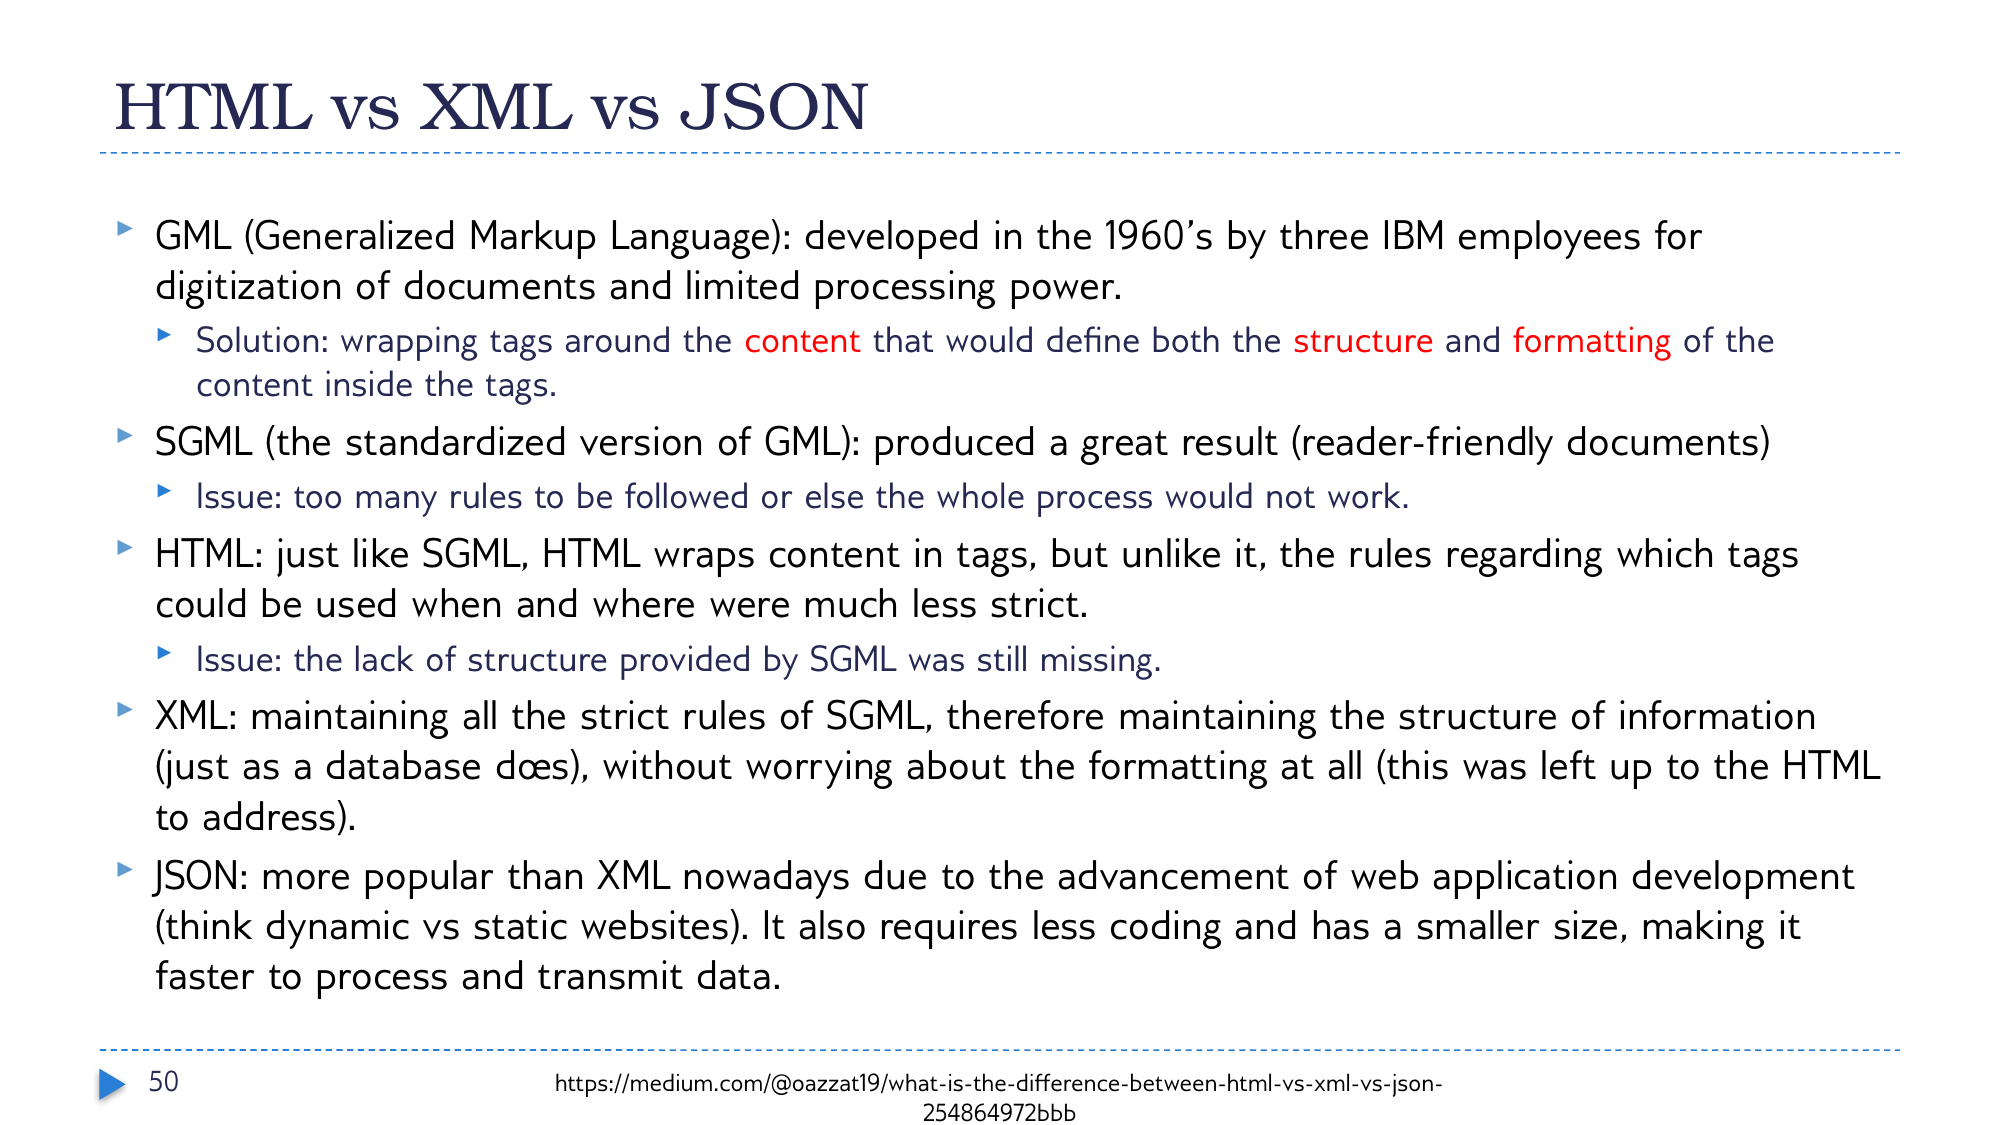

# HTML vs XML vs JSON
GML (Generalized Markup Language): developed in the 1960’s by three IBM employees for digitization of documents and limited processing power.
Solution: wrapping tags around the content that would define both the structure and formatting of the content inside the tags.
SGML (the standardized version of GML): produced a great result (reader-friendly documents)
Issue: too many rules to be followed or else the whole process would not work.
HTML: just like SGML, HTML wraps content in tags, but unlike it, the rules regarding which tags could be used when and where were much less strict.
Issue: the lack of structure provided by SGML was still missing.
XML: maintaining all the strict rules of SGML, therefore maintaining the structure of information (just as a database does), without worrying about the formatting at all (this was left up to the HTML to address).
JSON: more popular than XML nowadays due to the advancement of web application development (think dynamic vs static websites). It also requires less coding and has a smaller size, making it faster to process and transmit data.
50
https://medium.com/@oazzat19/what-is-the-difference-between-html-vs-xml-vs-json-254864972bbb